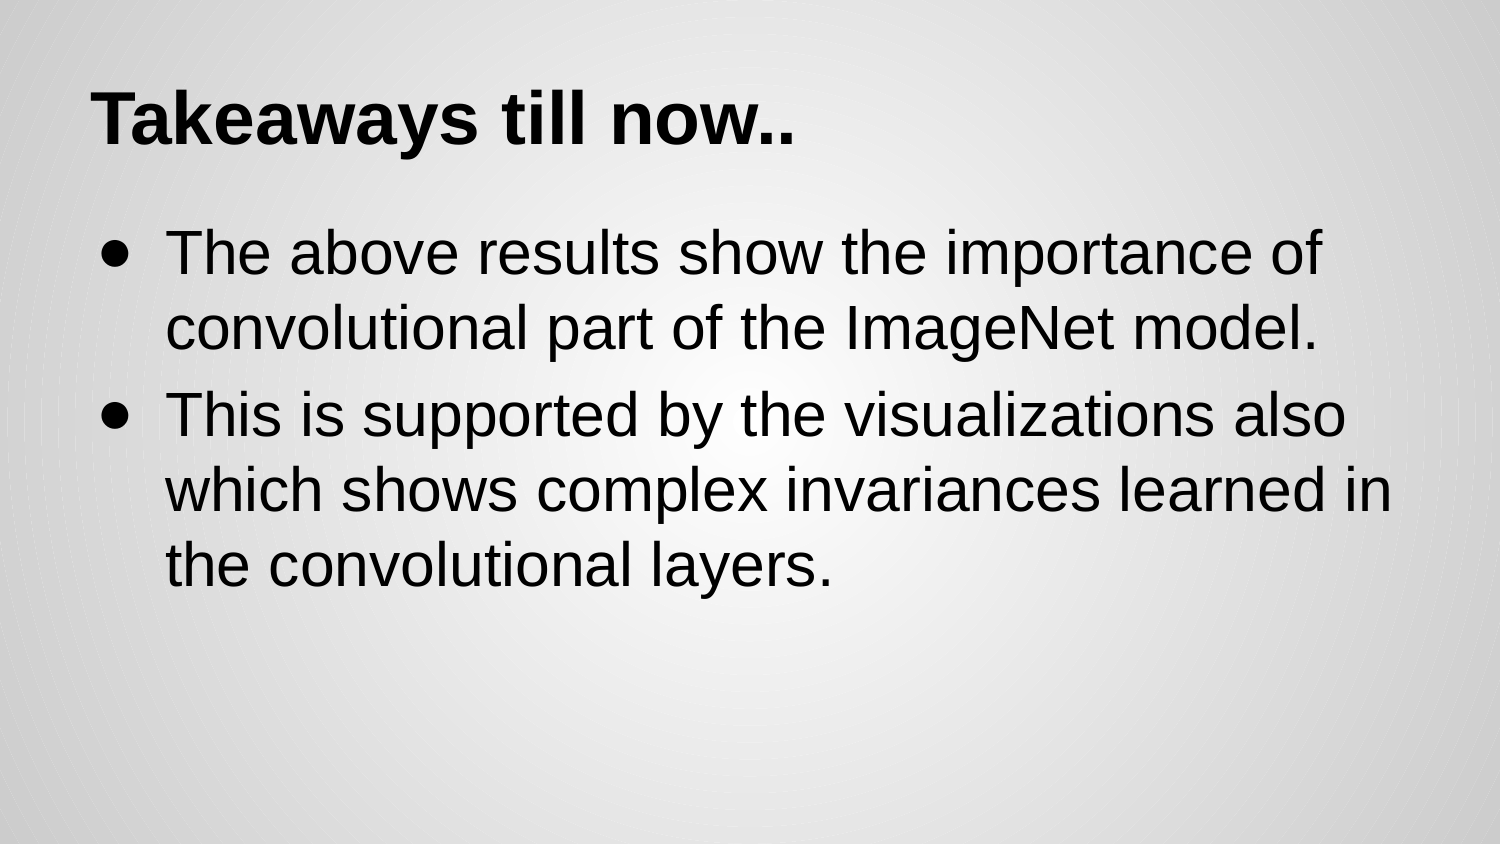

# Takeaways till now..
The above results show the importance of convolutional part of the ImageNet model.
This is supported by the visualizations also which shows complex invariances learned in the convolutional layers.